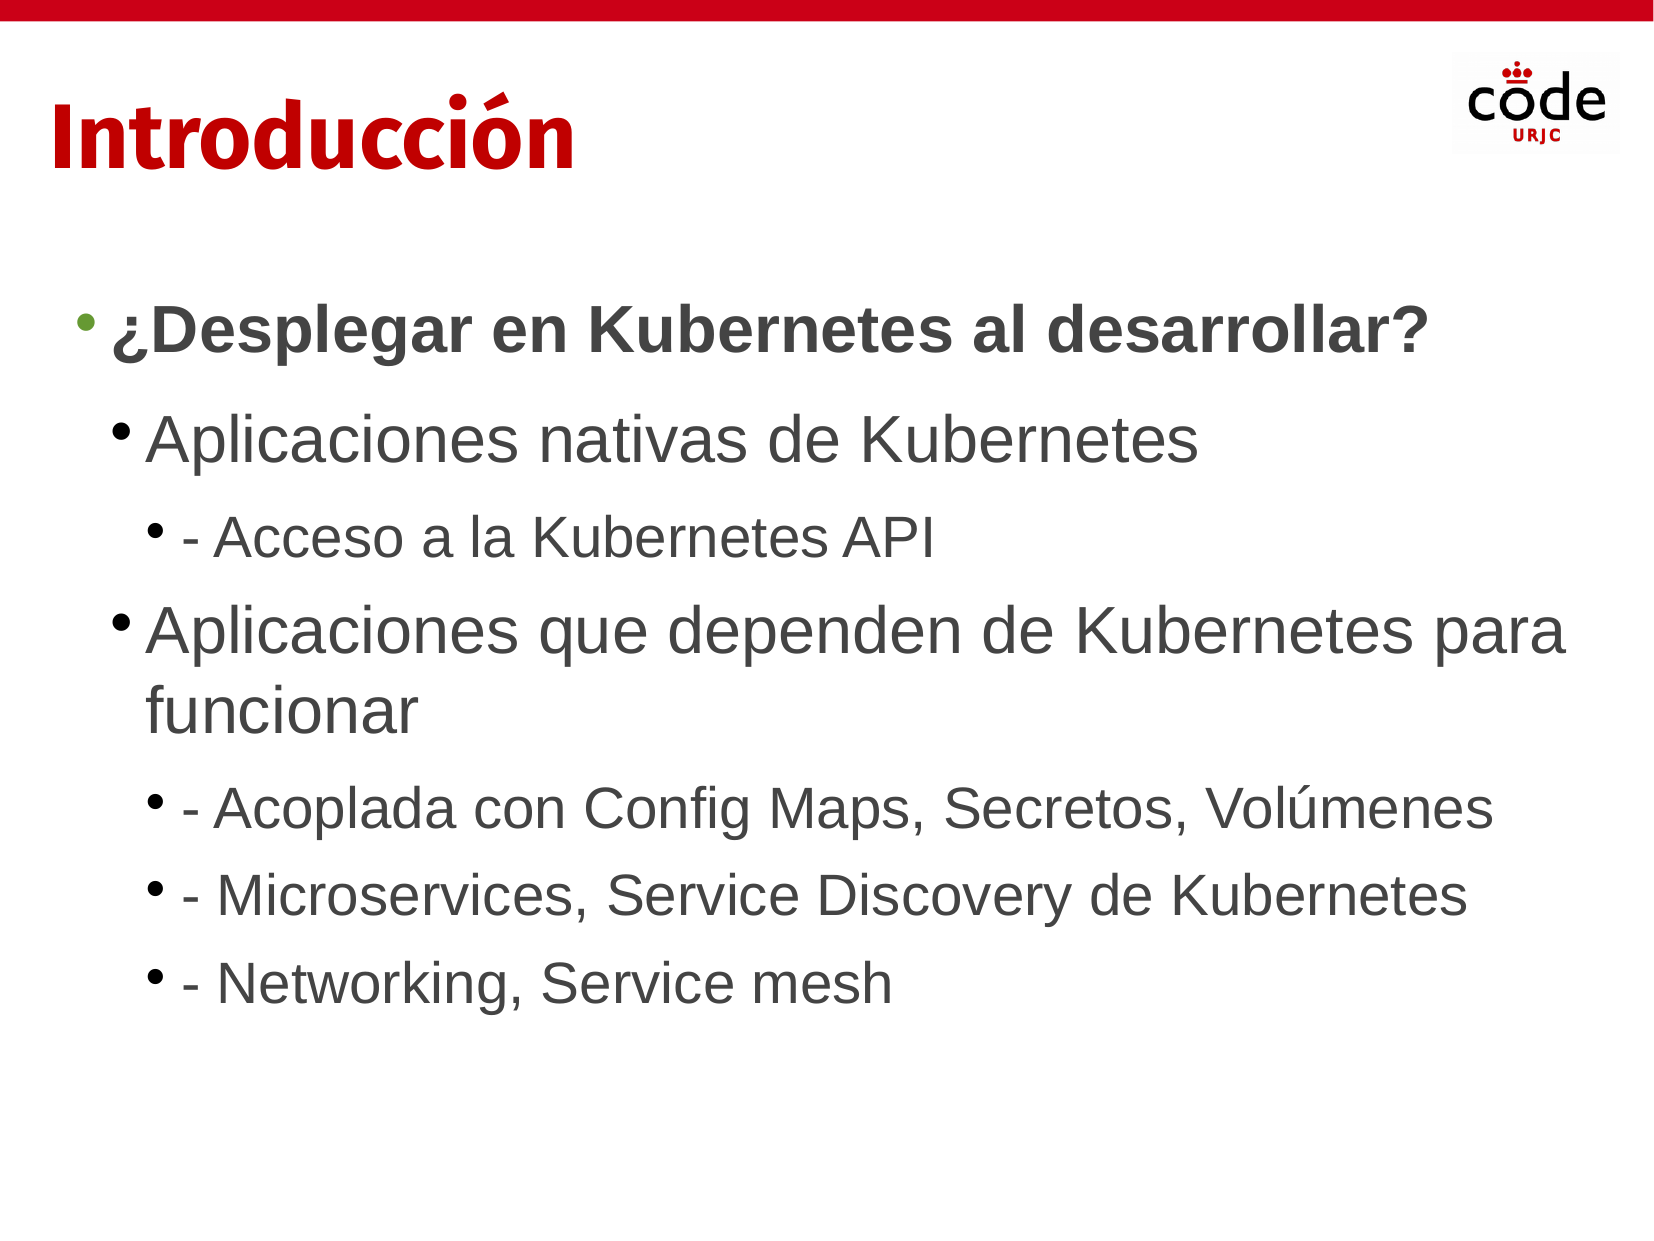

Introducción
¿Desplegar en Kubernetes al desarrollar?
Aplicaciones nativas de Kubernetes
- Acceso a la Kubernetes API
Aplicaciones que dependen de Kubernetes para funcionar
- Acoplada con Config Maps, Secretos, Volúmenes
- Microservices, Service Discovery de Kubernetes
- Networking, Service mesh